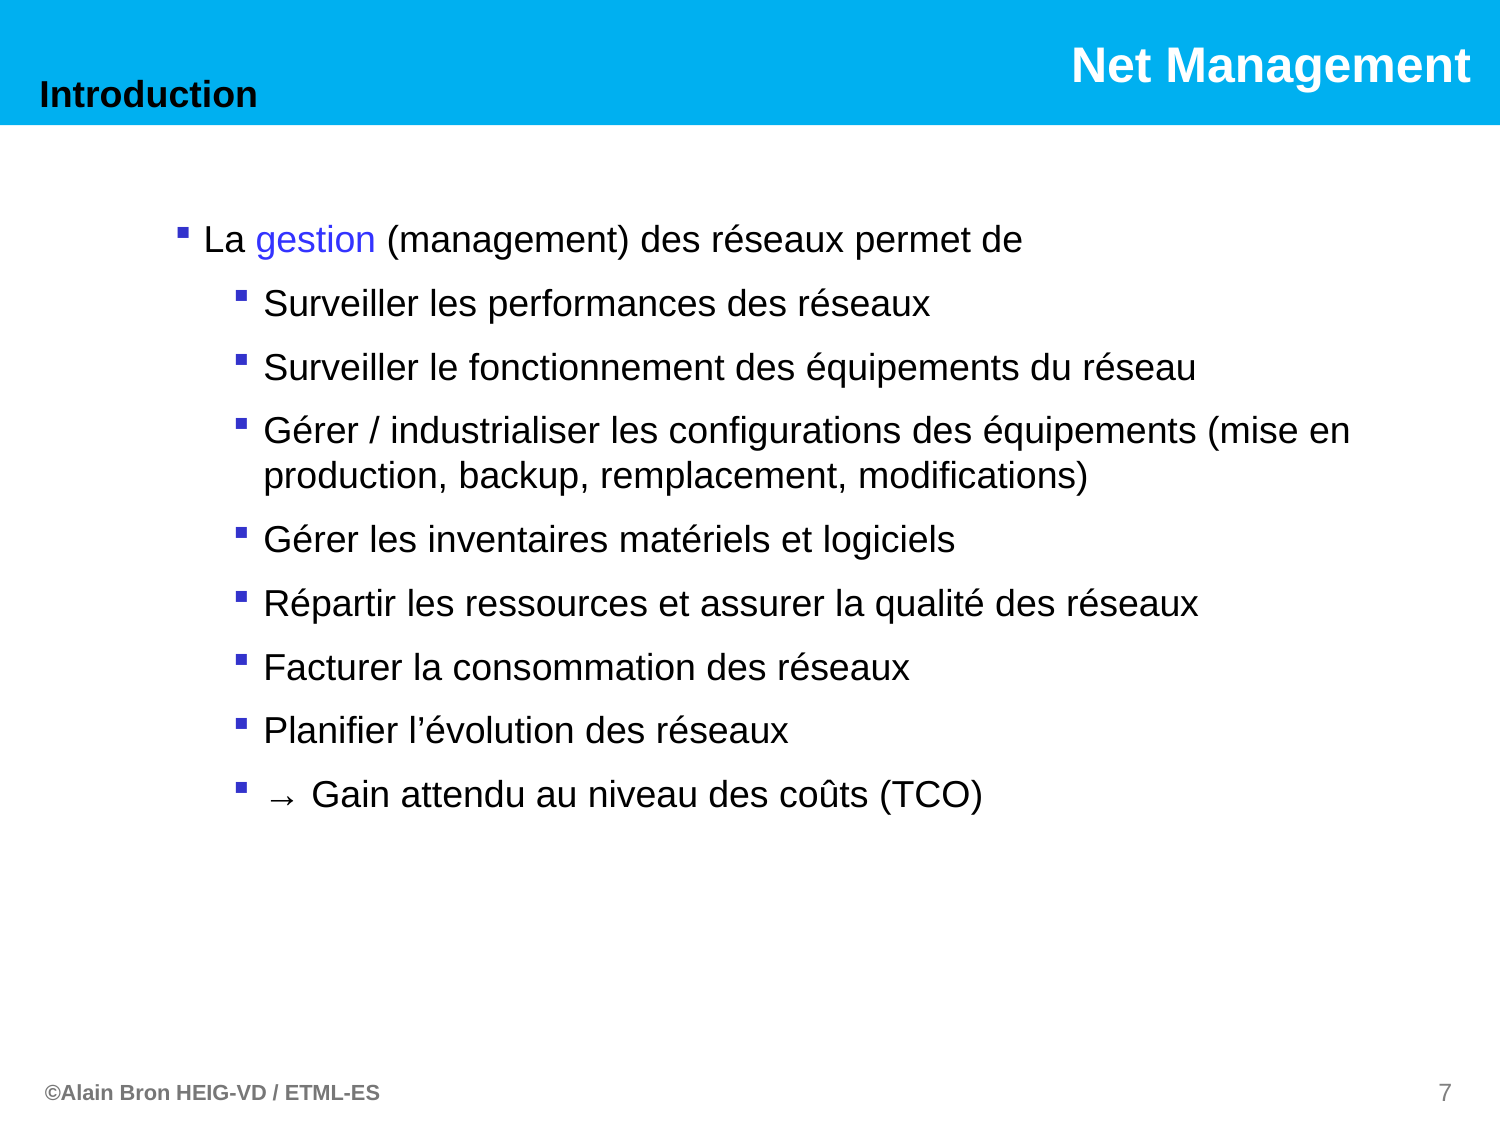

Introduction
La gestion (management) des réseaux permet de
Surveiller les performances des réseaux
Surveiller le fonctionnement des équipements du réseau
Gérer / industrialiser les configurations des équipements (mise en production, backup, remplacement, modifications)
Gérer les inventaires matériels et logiciels
Répartir les ressources et assurer la qualité des réseaux
Facturer la consommation des réseaux
Planifier l’évolution des réseaux
→ Gain attendu au niveau des coûts (TCO)